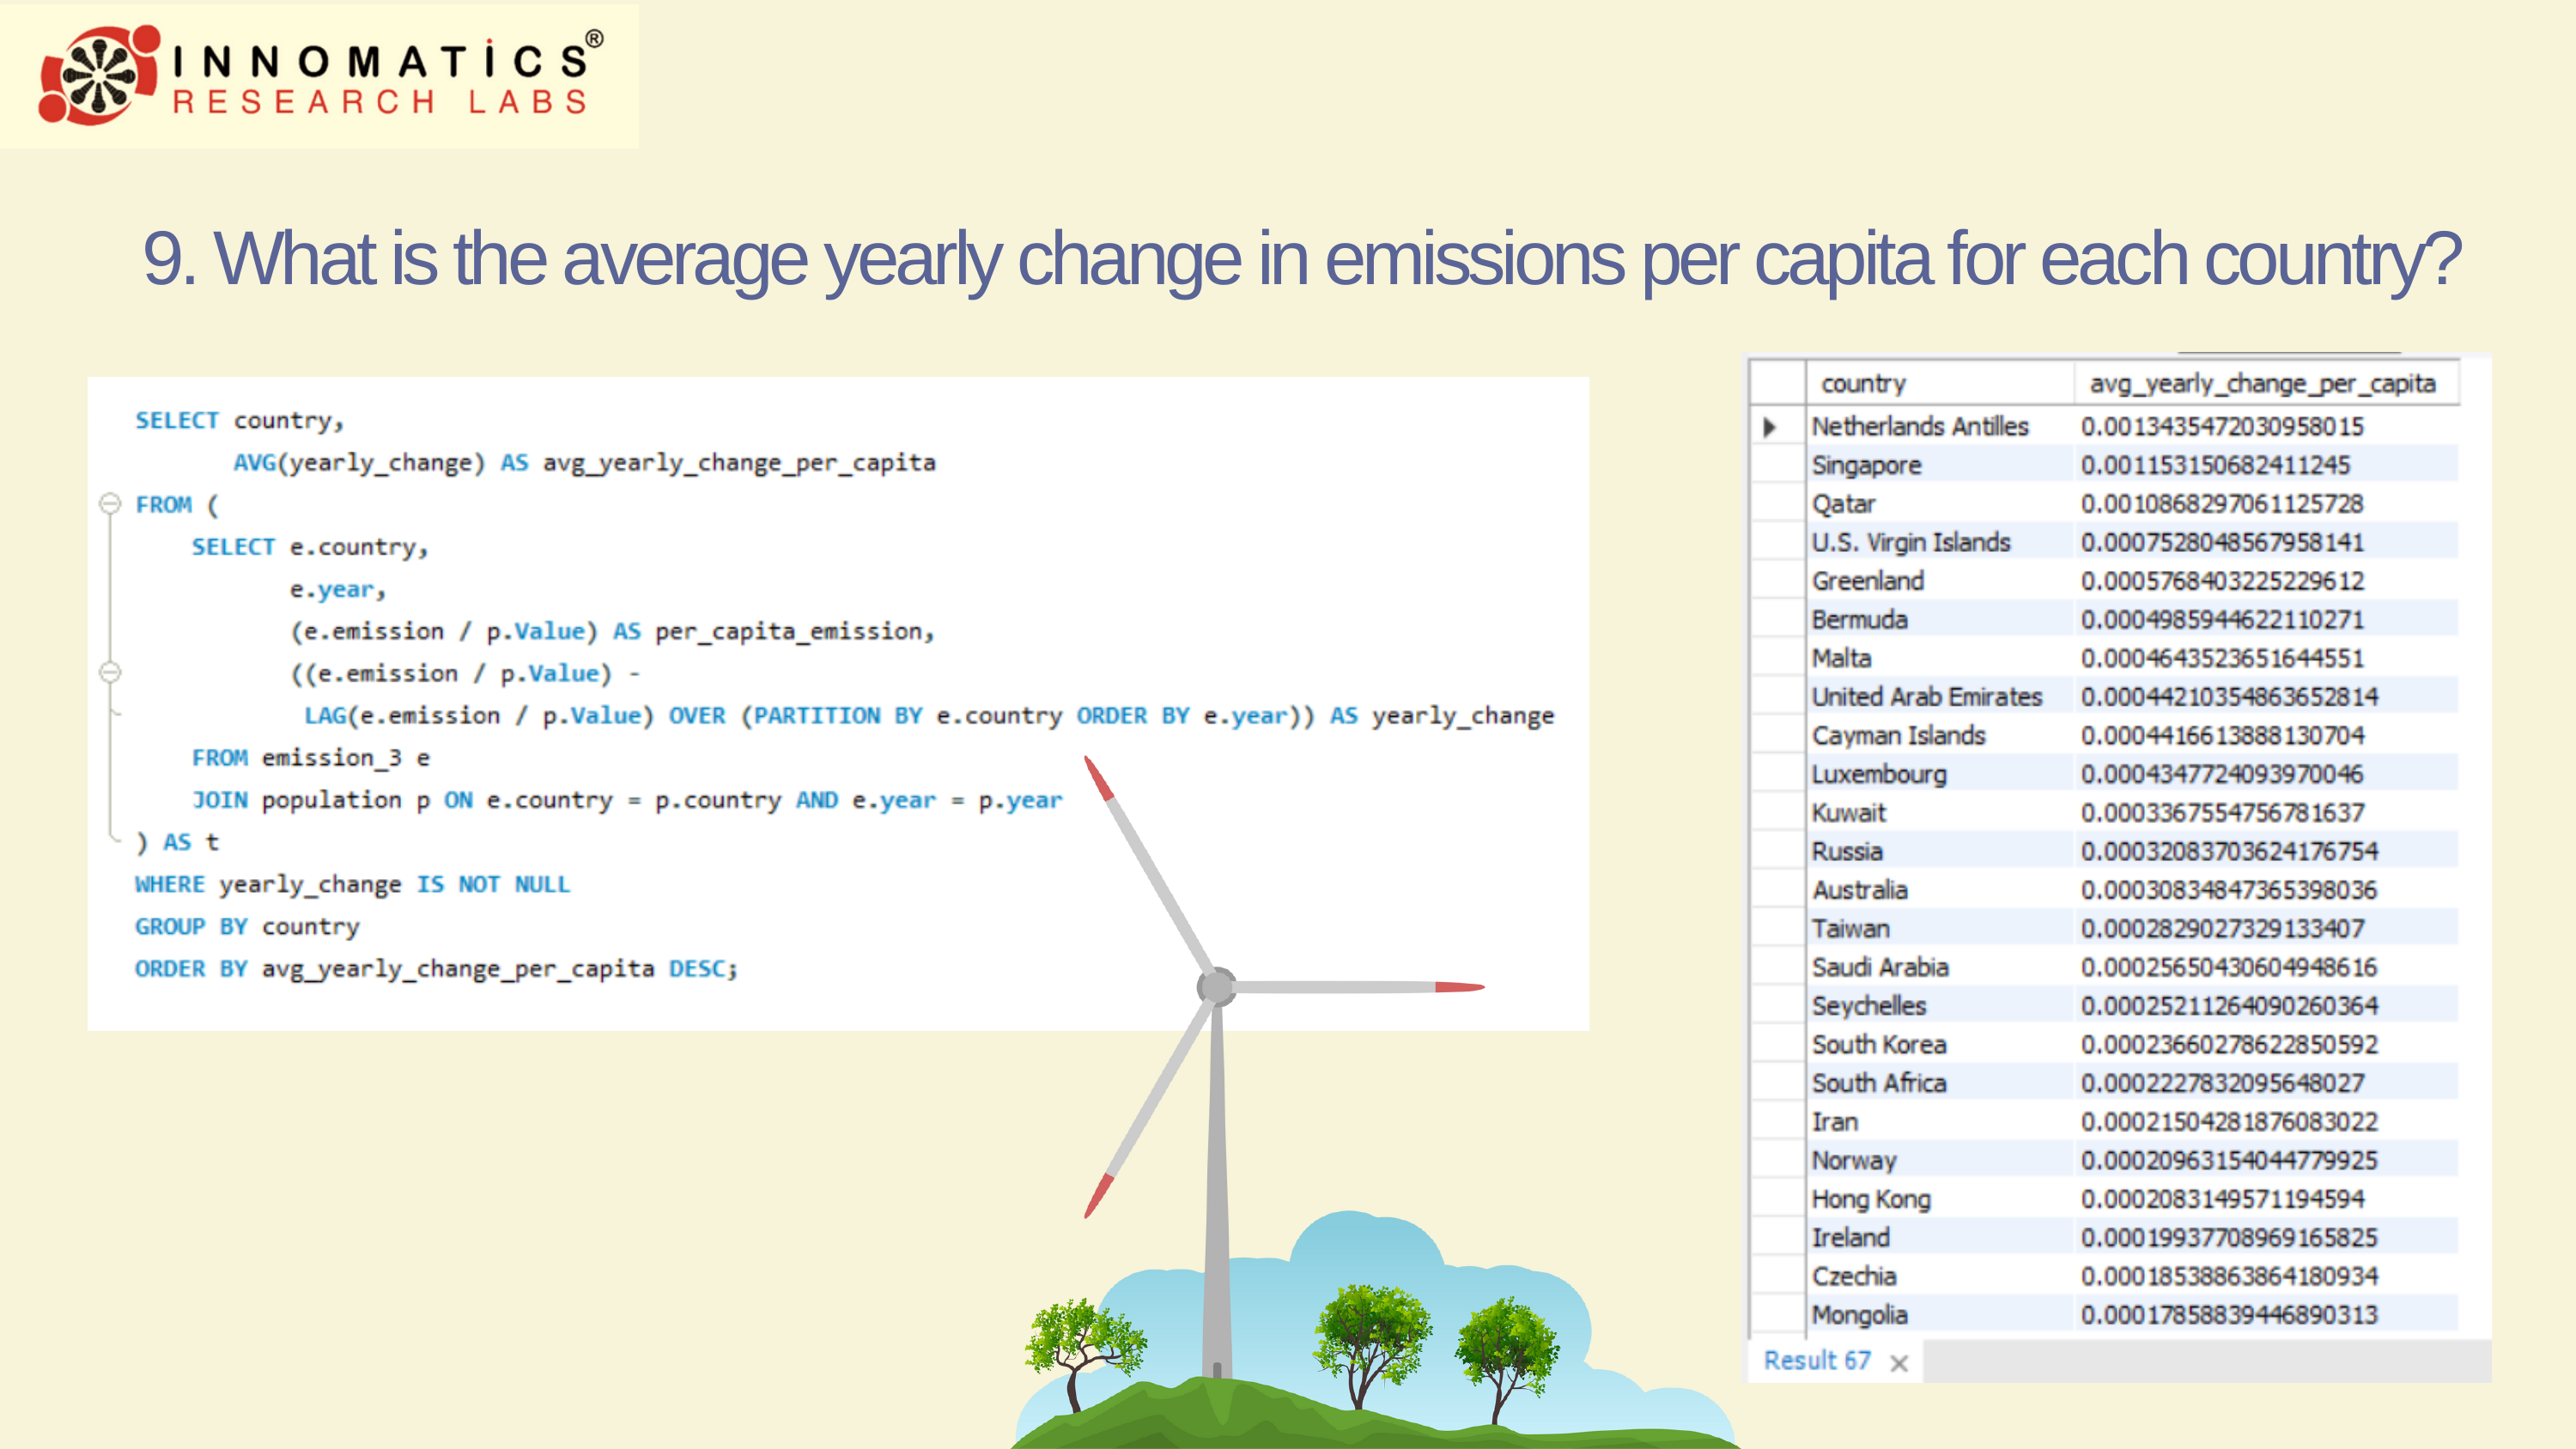

9. What is the average yearly change in emissions per capita for each country?